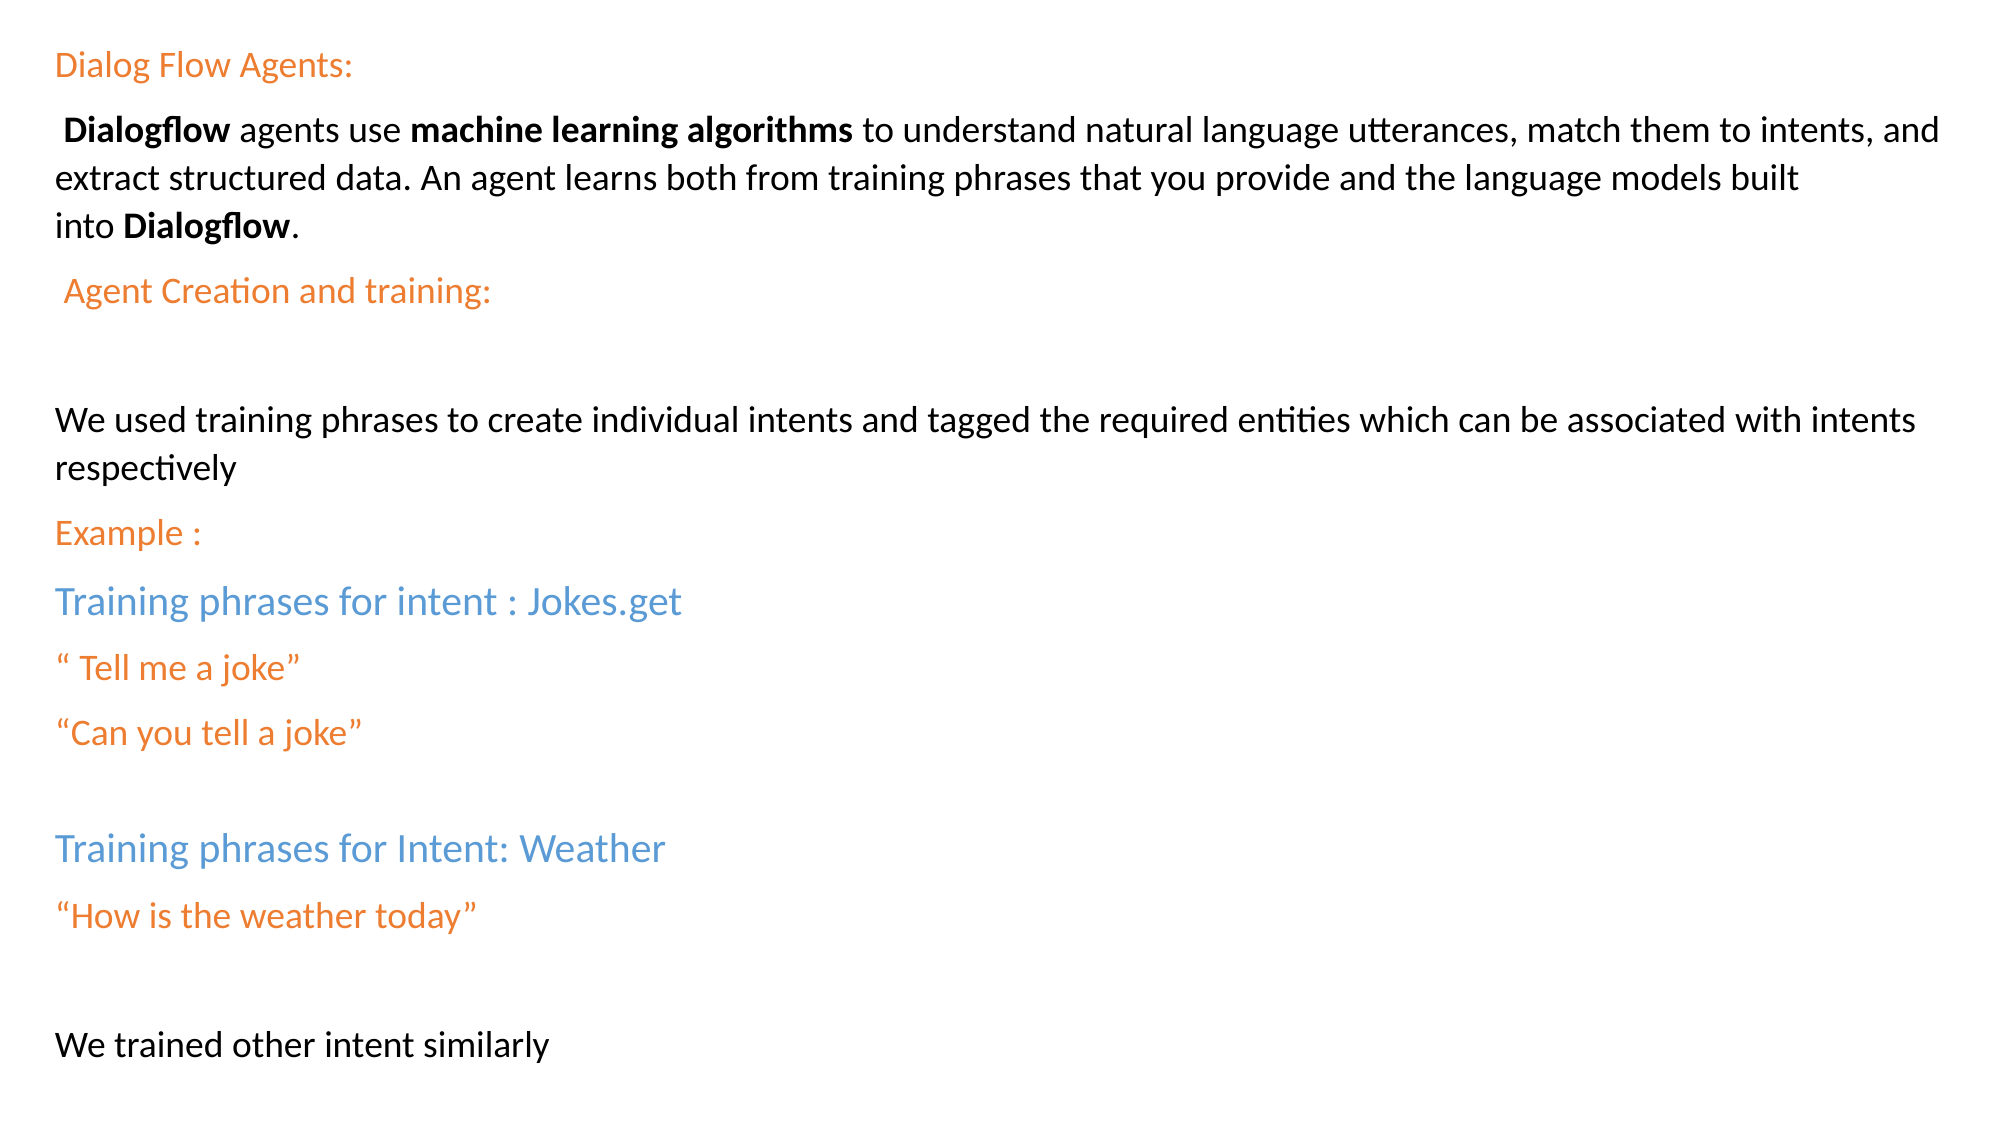

Dialog Flow Agents:
 Dialogflow agents use machine learning algorithms to understand natural language utterances, match them to intents, and extract structured data. An agent learns both from training phrases that you provide and the language models built into Dialogflow.
 Agent Creation and training:

We used training phrases to create individual intents and tagged the required entities which can be associated with intents respectively
Example :
Training phrases for intent : Jokes.get
“ Tell me a joke”
“Can you tell a joke”
Training phrases for Intent: Weather
“How is the weather today”

We trained other intent similarly